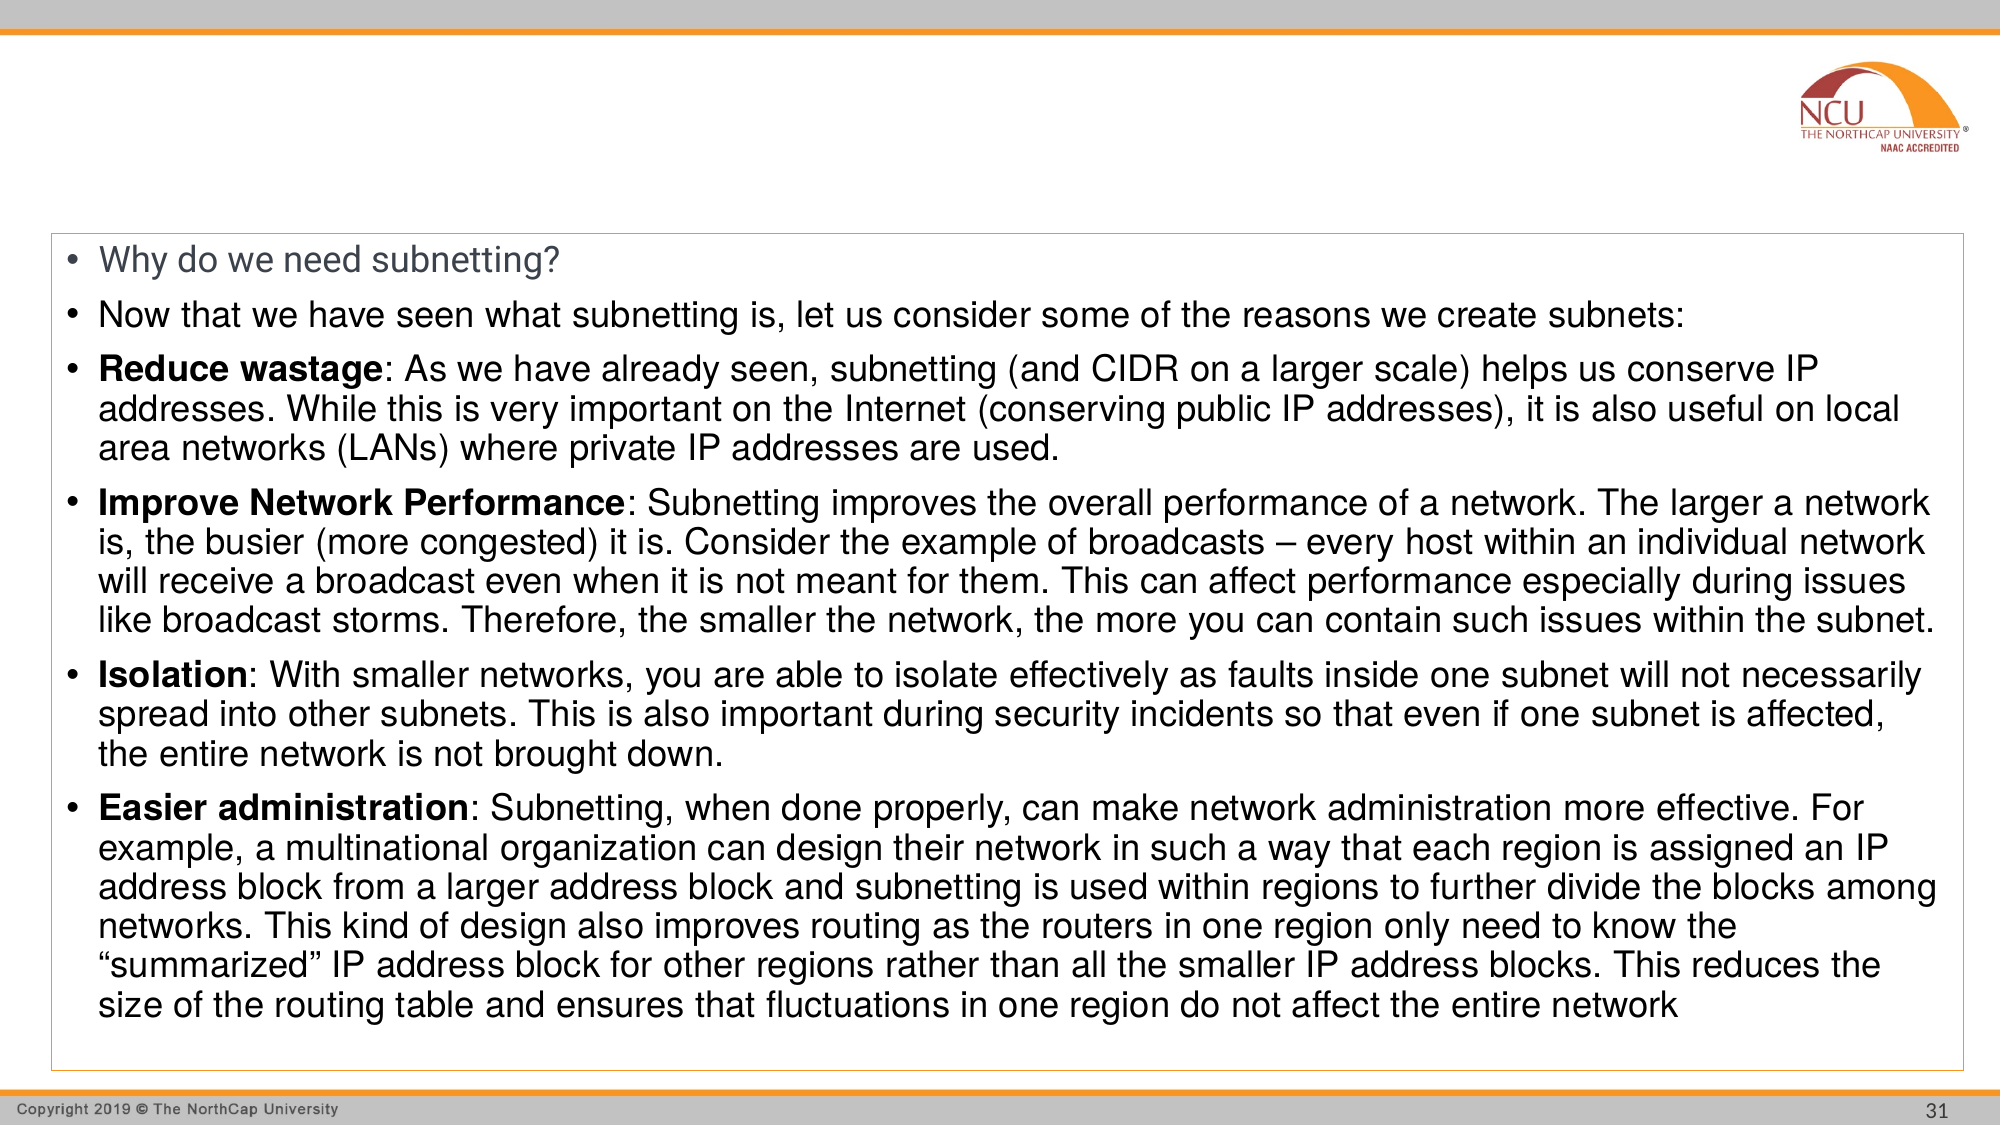

#
Why do we need subnetting?
Now that we have seen what subnetting is, let us consider some of the reasons we create subnets:
Reduce wastage: As we have already seen, subnetting (and CIDR on a larger scale) helps us conserve IP addresses. While this is very important on the Internet (conserving public IP addresses), it is also useful on local area networks (LANs) where private IP addresses are used.
Improve Network Performance: Subnetting improves the overall performance of a network. The larger a network is, the busier (more congested) it is. Consider the example of broadcasts – every host within an individual network will receive a broadcast even when it is not meant for them. This can affect performance especially during issues like broadcast storms. Therefore, the smaller the network, the more you can contain such issues within the subnet.
Isolation: With smaller networks, you are able to isolate effectively as faults inside one subnet will not necessarily spread into other subnets. This is also important during security incidents so that even if one subnet is affected, the entire network is not brought down.
Easier administration: Subnetting, when done properly, can make network administration more effective. For example, a multinational organization can design their network in such a way that each region is assigned an IP address block from a larger address block and subnetting is used within regions to further divide the blocks among networks. This kind of design also improves routing as the routers in one region only need to know the “summarized” IP address block for other regions rather than all the smaller IP address blocks. This reduces the size of the routing table and ensures that fluctuations in one region do not affect the entire network

31